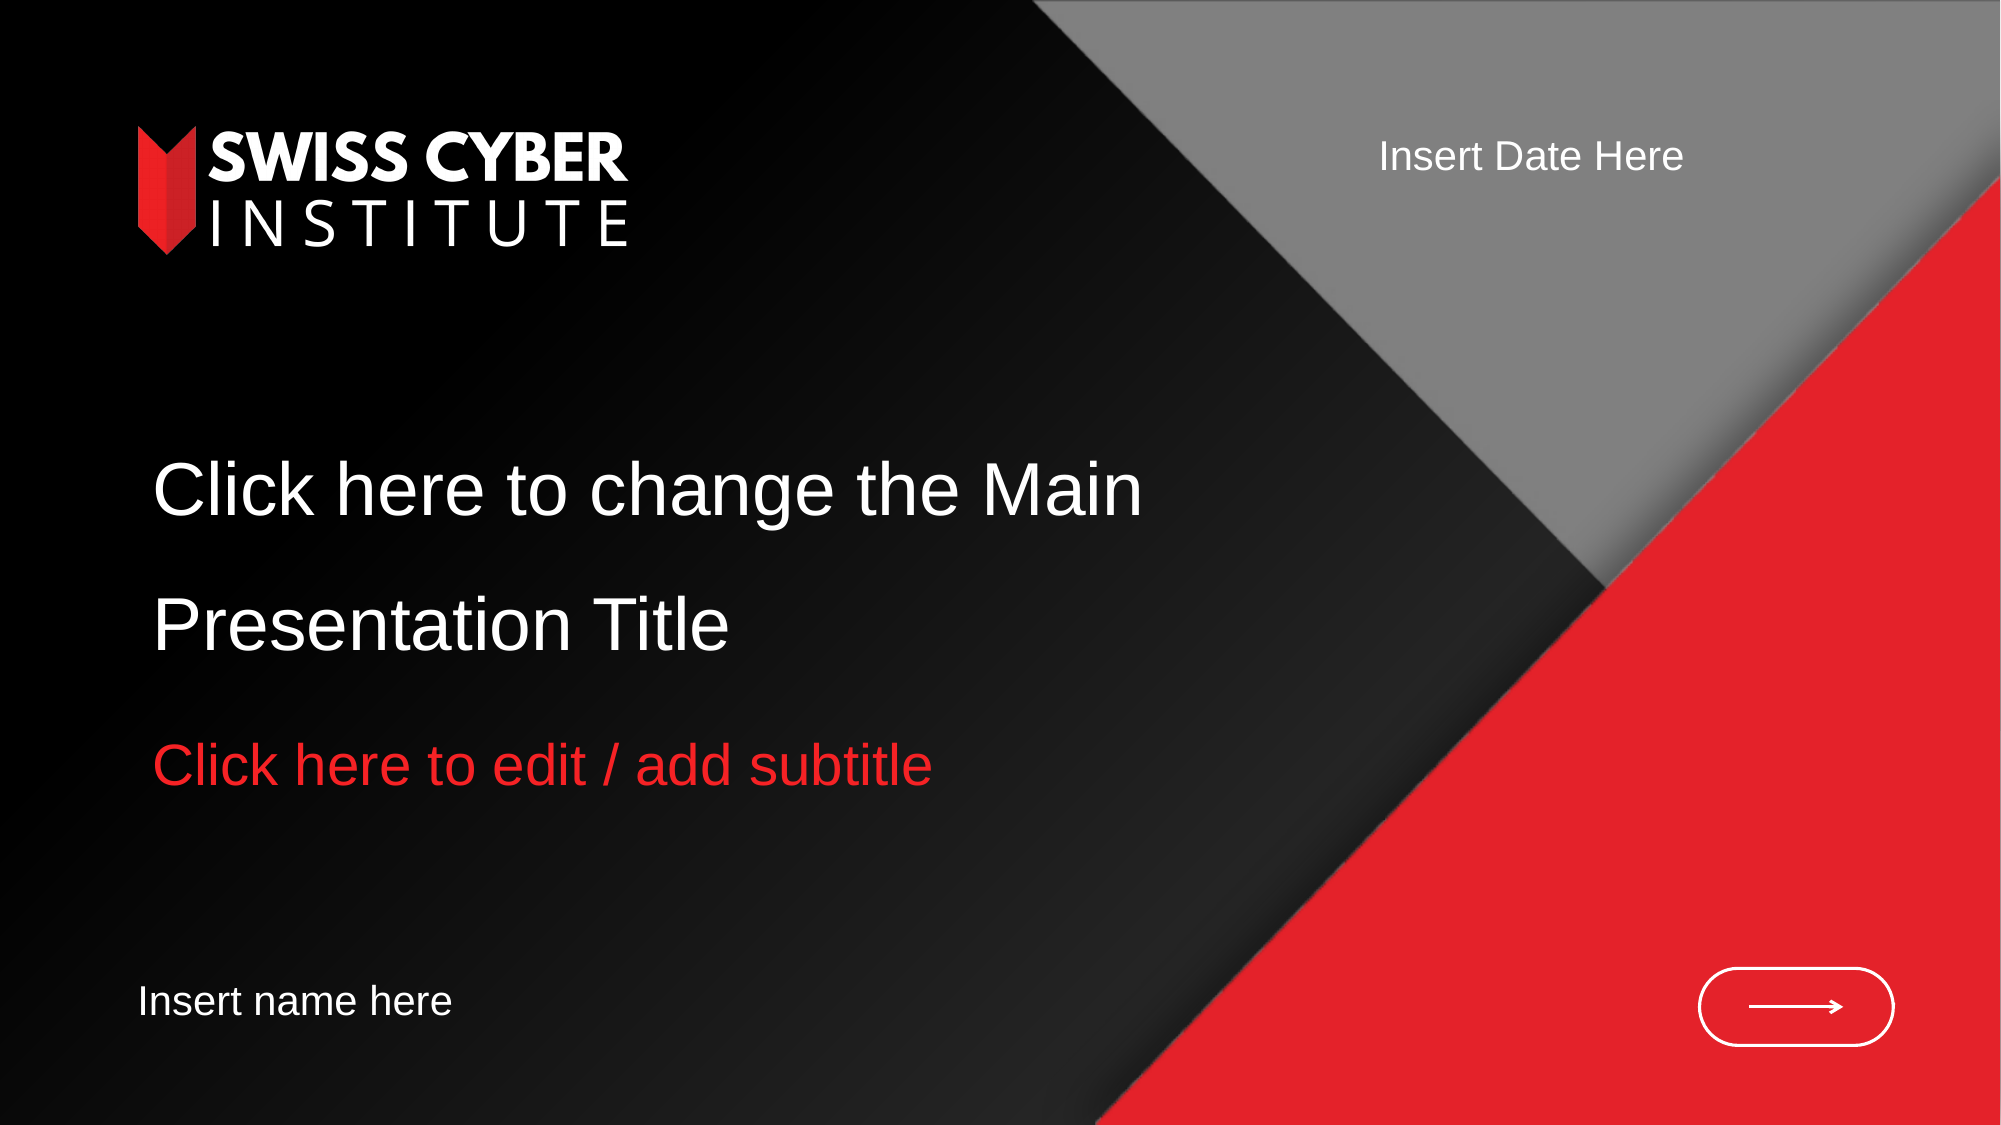

Insert Date Here
# Click here to change the Main Presentation Title
Click here to edit / add subtitle
Insert name here